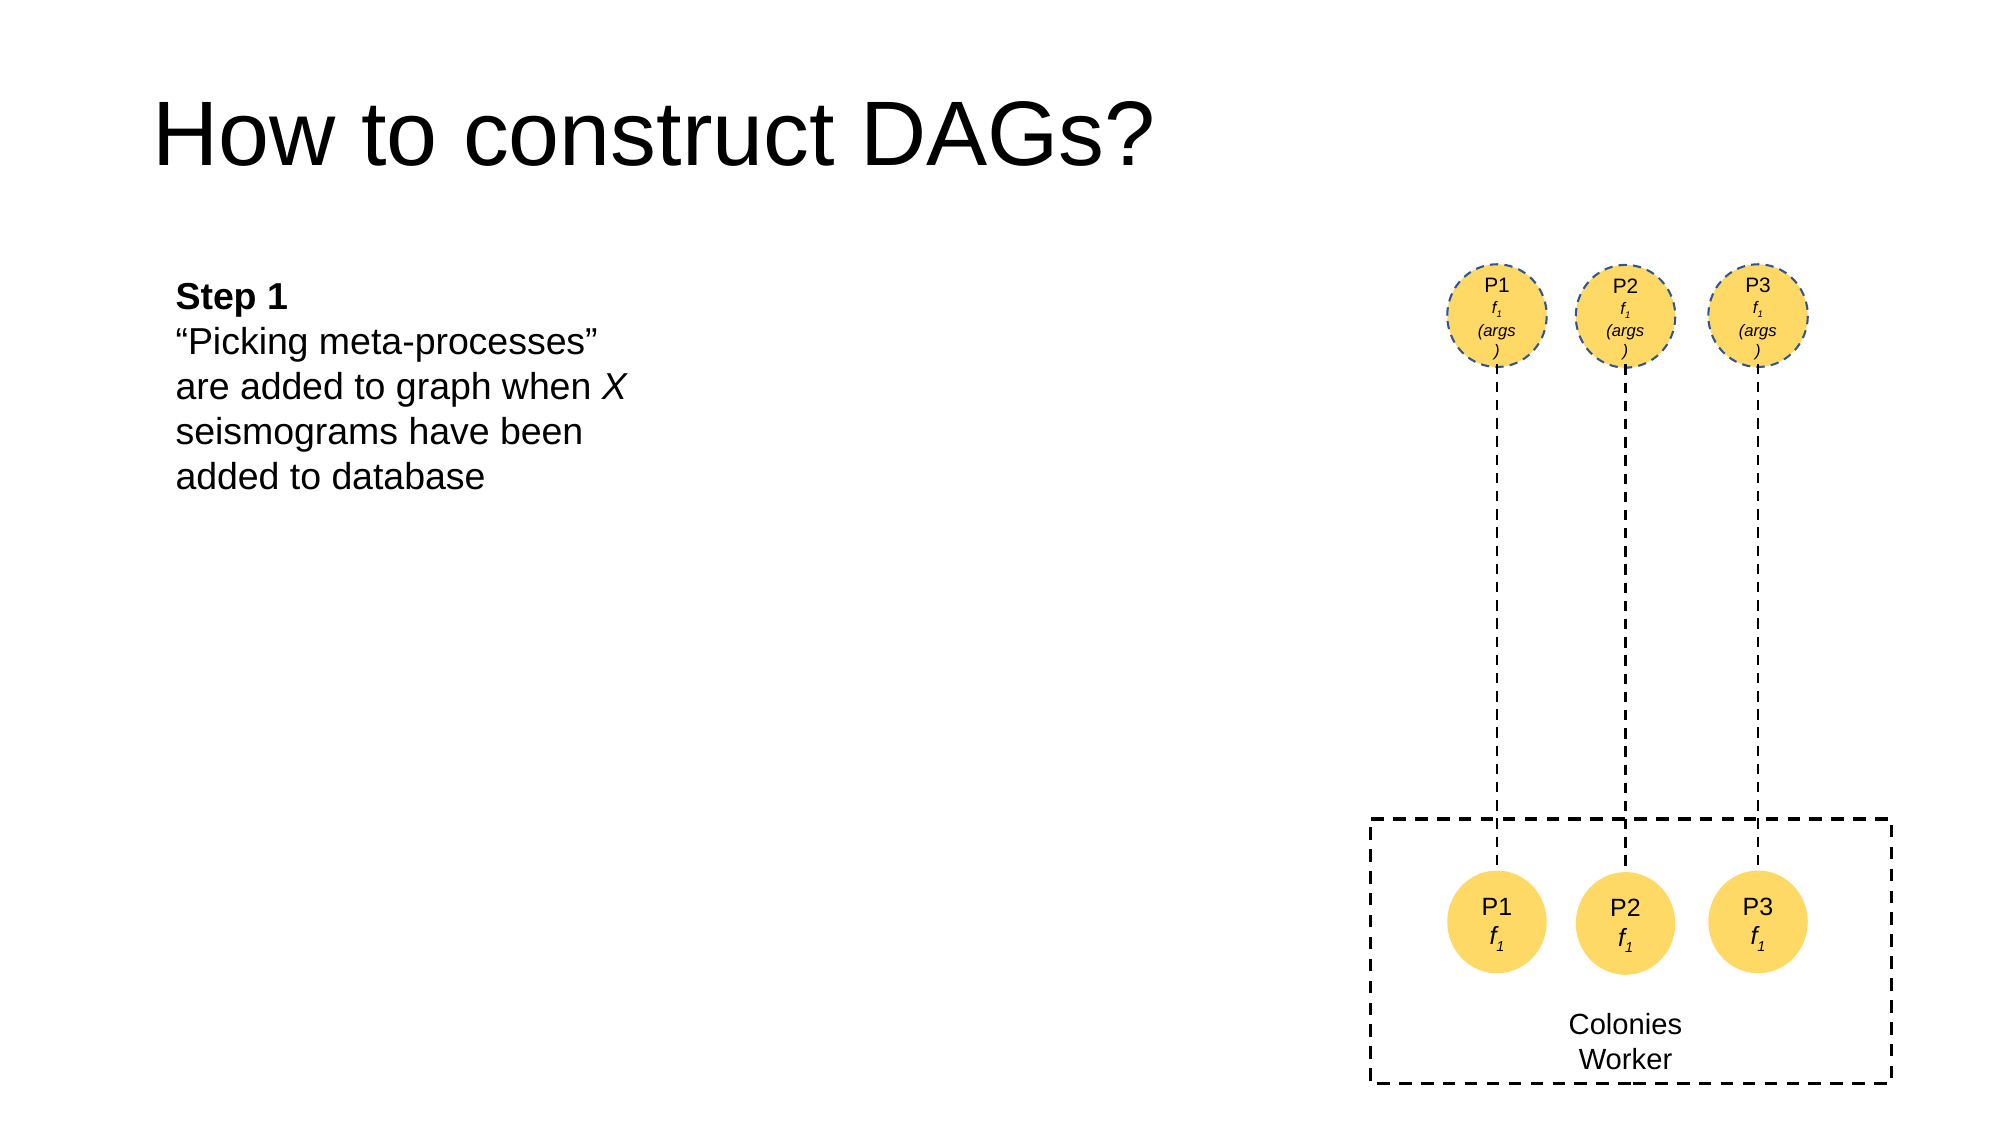

# How to construct DAGs?
Step 1
“Picking meta-processes” are added to graph when X seismograms have been added to database
P1
f1 (args)
P3
f1 (args)
P2
f1 (args)

P1
f1
P3
f1
P2
f1
Colonies Worker